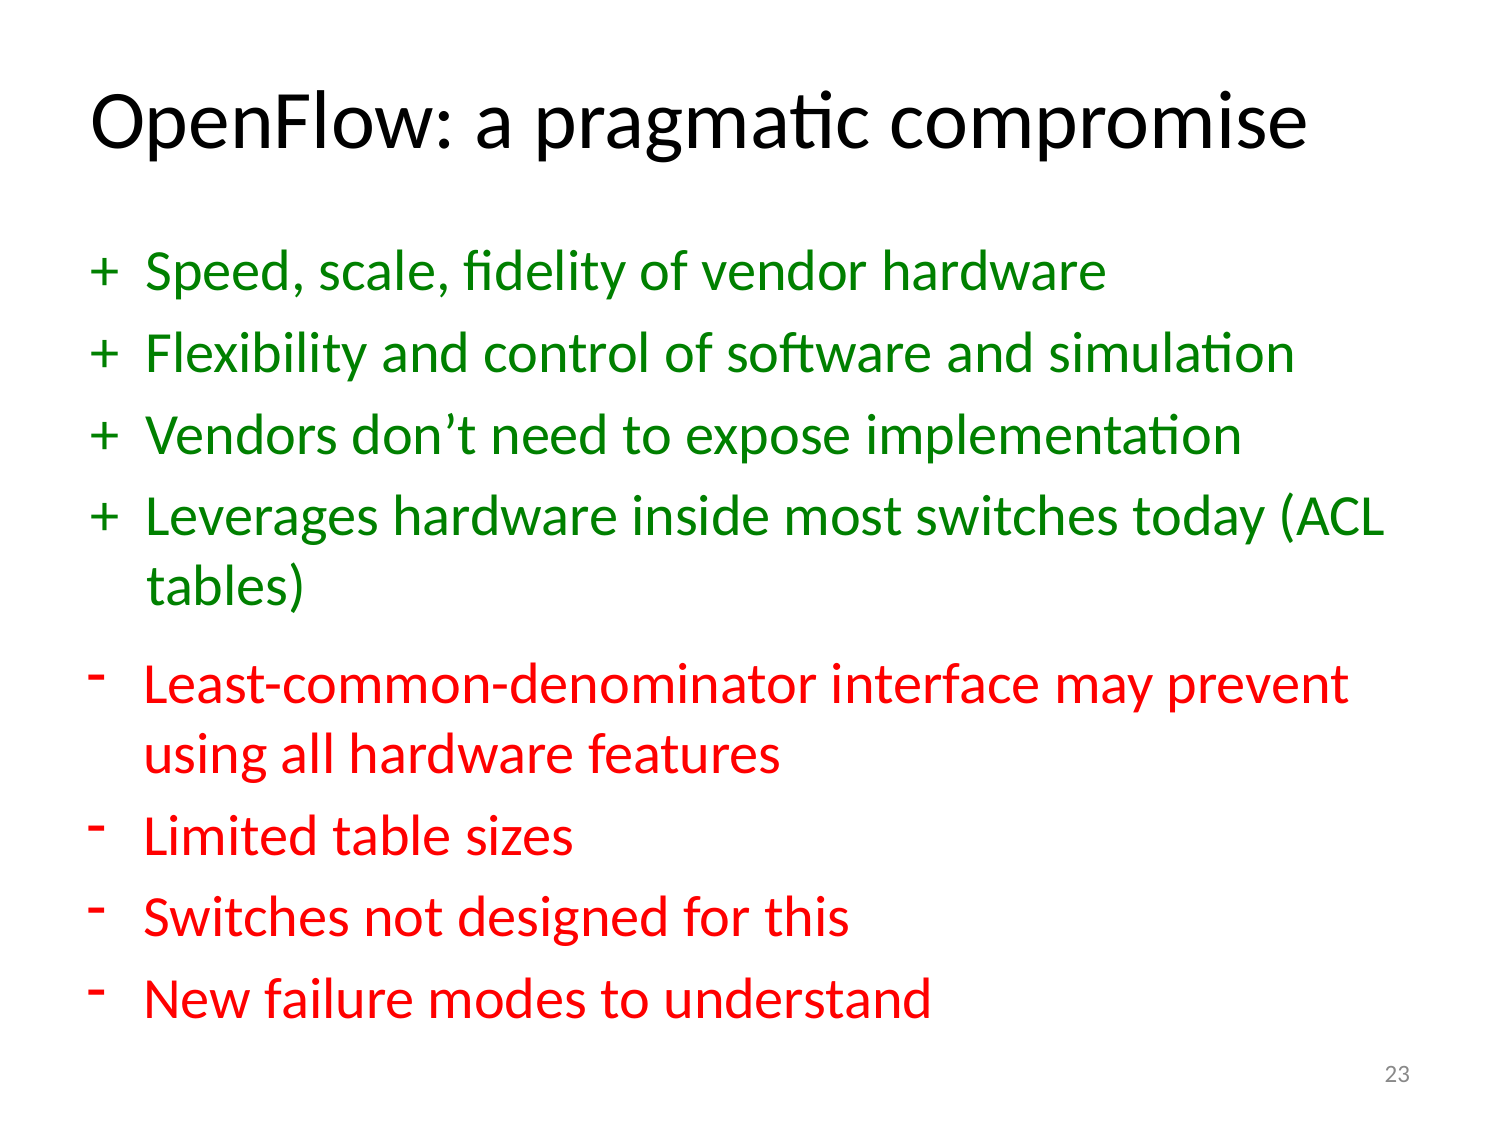

# OpenFlow: a pragmatic compromise
+  Speed, scale, fidelity of vendor hardware
+  Flexibility and control of software and simulation
+  Vendors don’t need to expose implementation
+  Leverages hardware inside most switches today (ACL tables)
Least-common-denominator interface may prevent using all hardware features
Limited table sizes
Switches not designed for this
New failure modes to understand

23